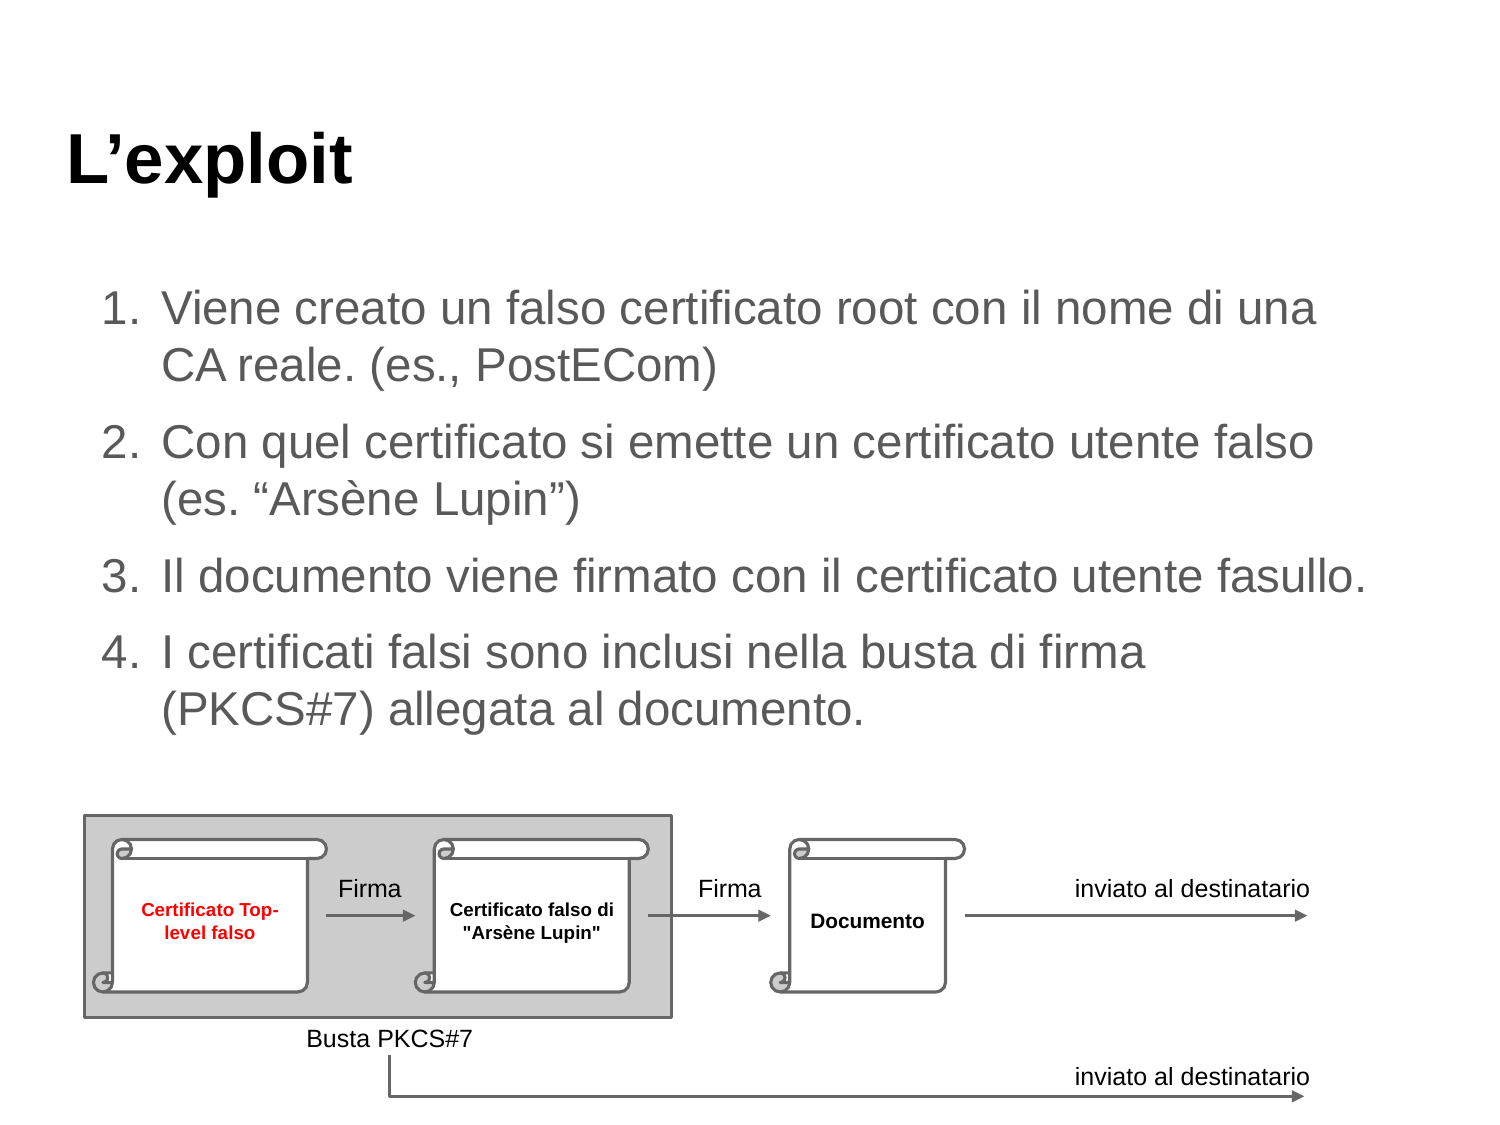

# L’exploit
Viene creato un falso certificato root con il nome di una CA reale.‏ (es., PostECom)
Con quel certificato si emette un certificato utente falso (es. “Arsène Lupin”)
Il documento viene firmato con il certificato utente fasullo.
I certificati falsi sono inclusi nella busta di firma (PKCS#7) allegata al documento.

Certificato Top-level falso
Certificato falso di
"Arsène Lupin"
Documento
Firma
Firma
inviato al destinatario
Busta PKCS#7

inviato al destinatario